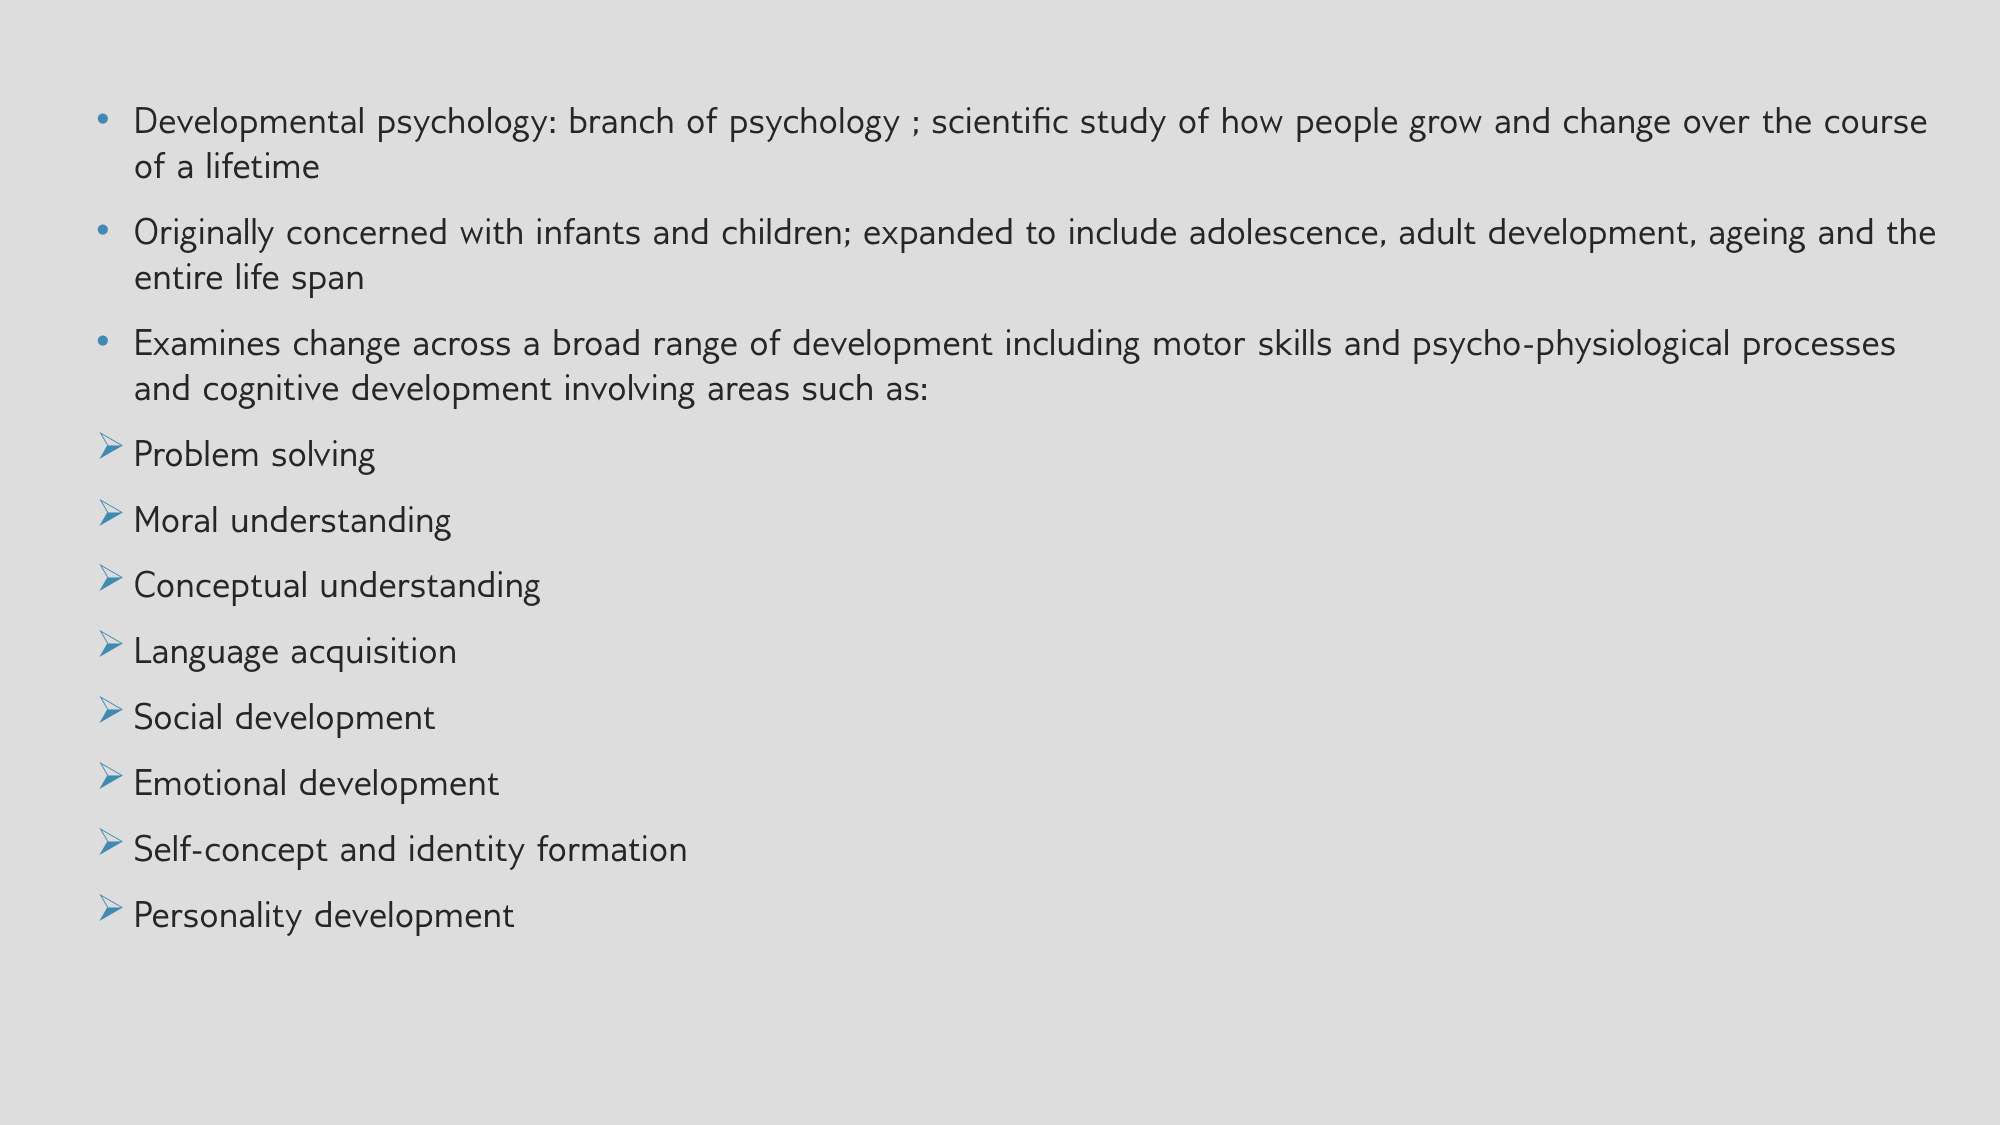

Developmental psychology: branch of psychology ; scientific study of how people grow and change over the course of a lifetime
Originally concerned with infants and children; expanded to include adolescence, adult development, ageing and the entire life span
Examines change across a broad range of development including motor skills and psycho-physiological processes and cognitive development involving areas such as:
Problem solving
Moral understanding
Conceptual understanding
Language acquisition
Social development
Emotional development
Self-concept and identity formation
Personality development